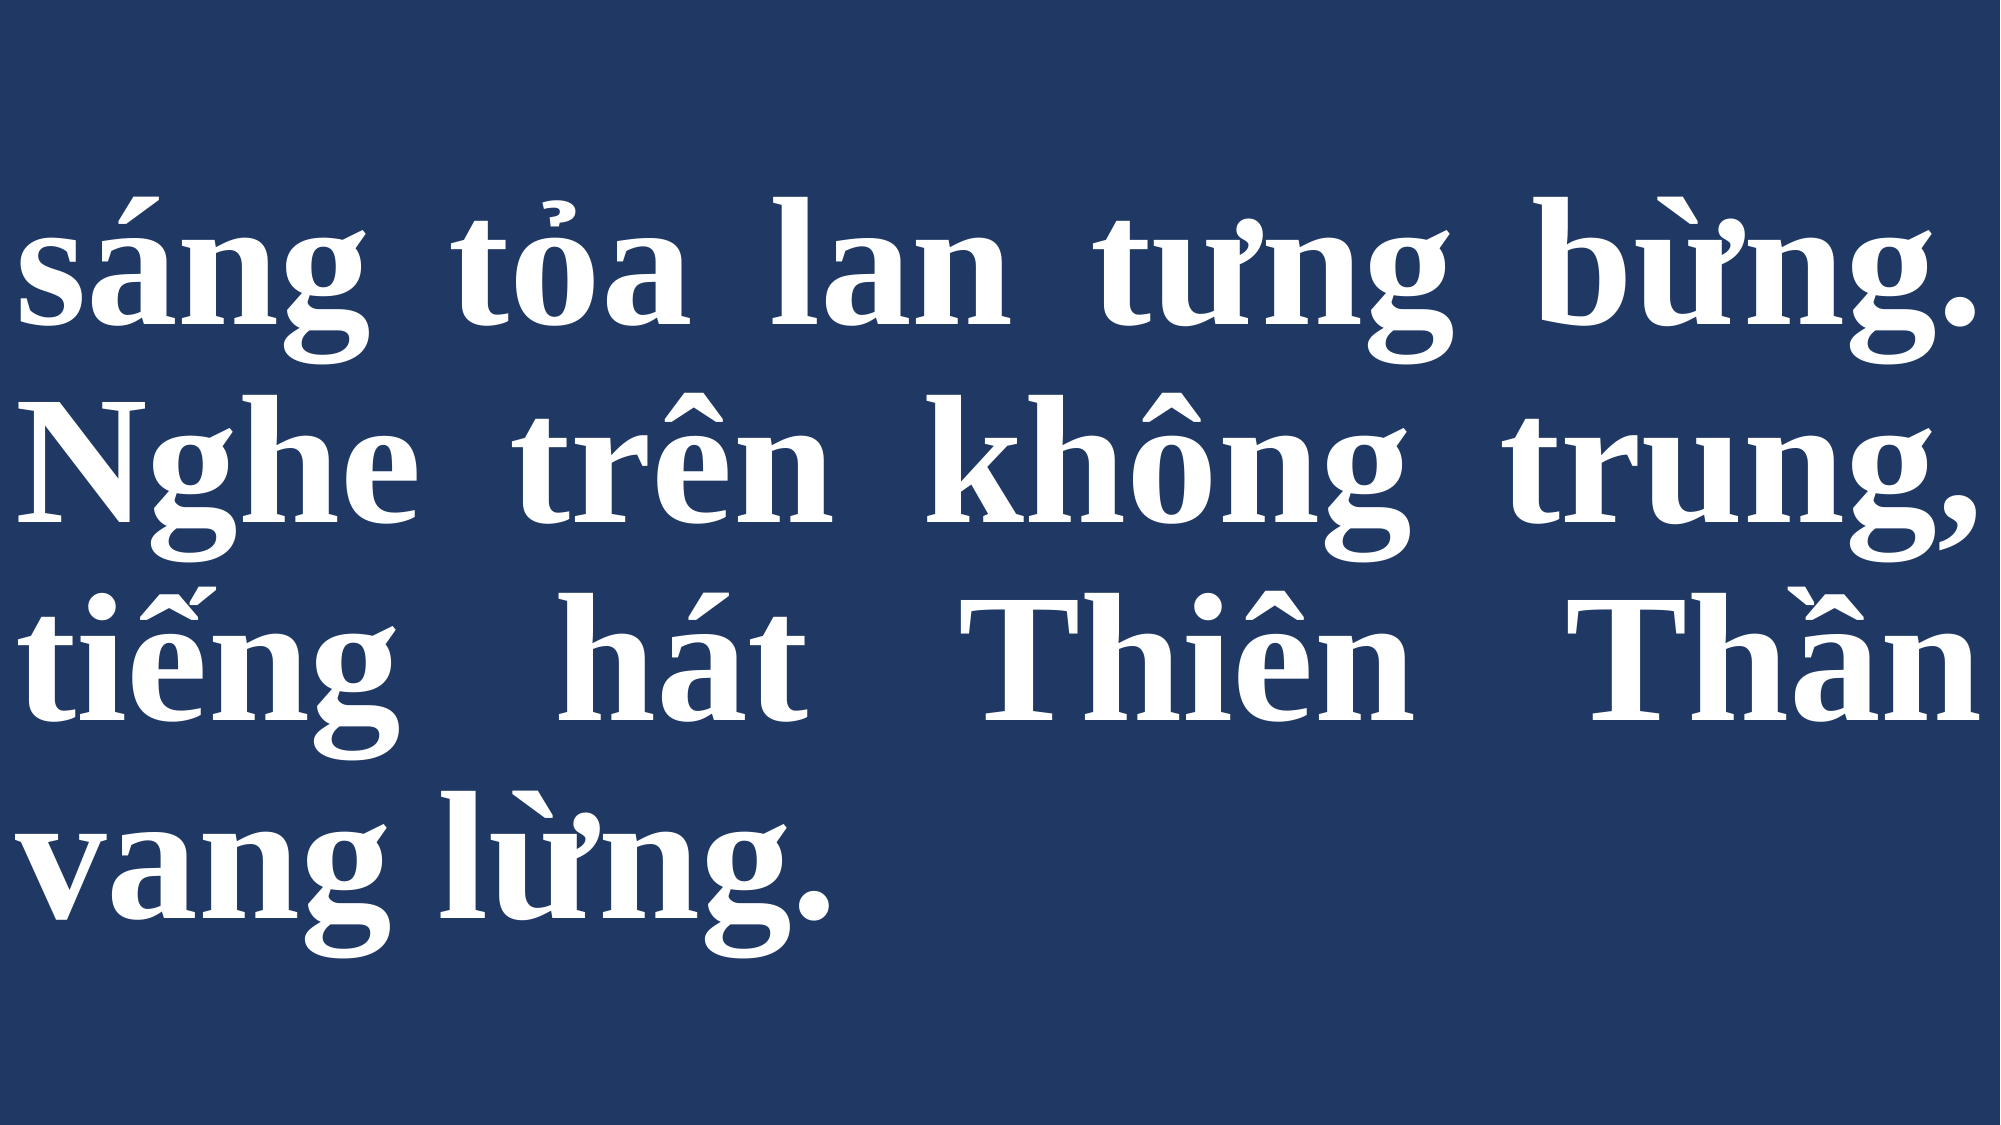

# sáng tỏa lan tưng bừng. Nghe trên không trung, tiếng hát Thiên Thần vang lừng.